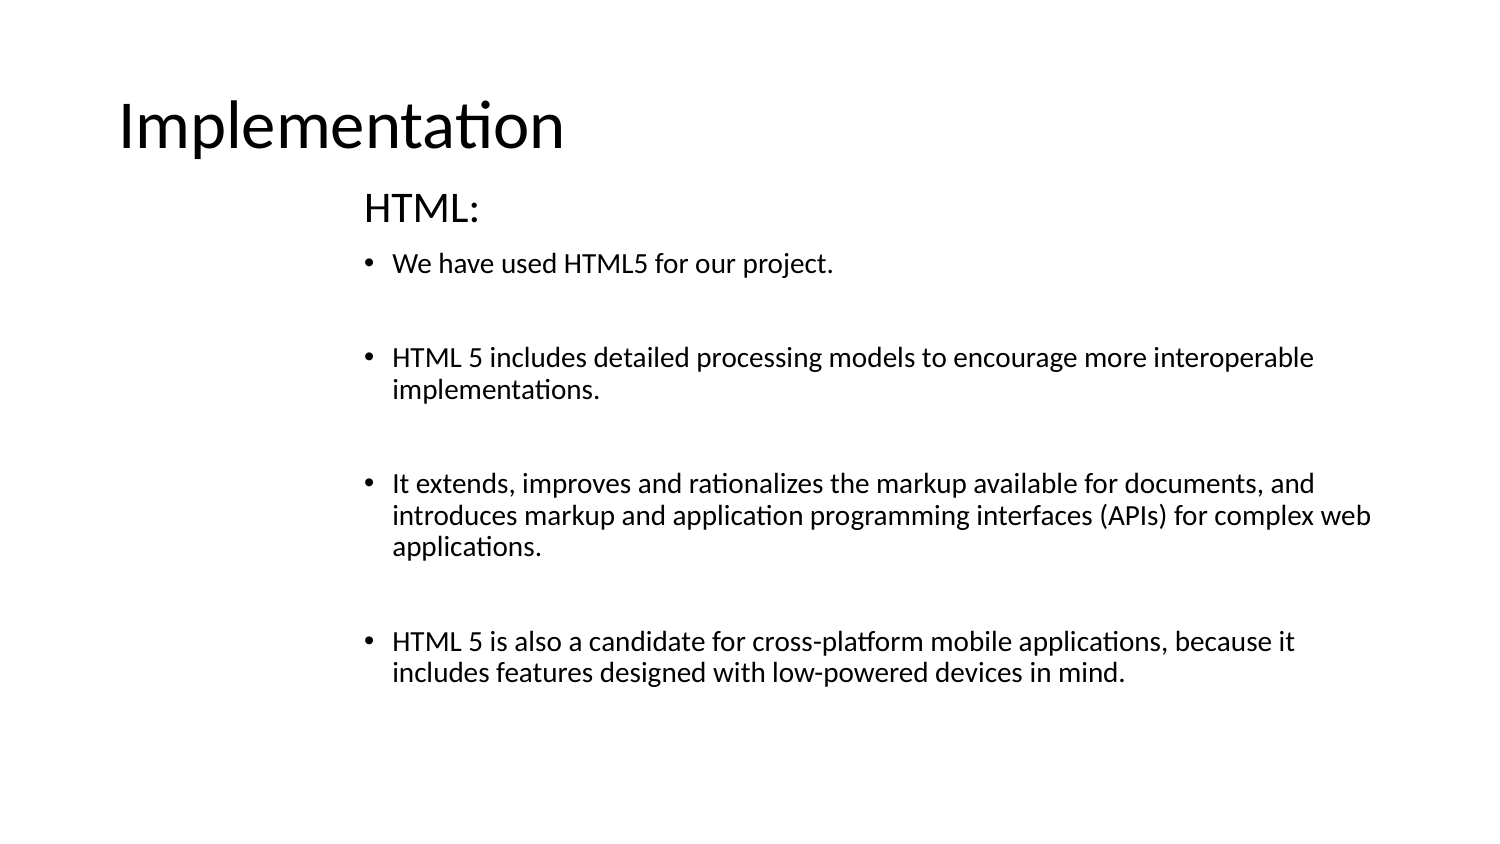

# Implementation
HTML:
We have used HTML5 for our project.

HTML 5 includes detailed processing models to encourage more interoperable implementations.

It extends, improves and rationalizes the markup available for documents, and introduces markup and application programming interfaces (APIs) for complex web applications.

HTML 5 is also a candidate for cross-platform mobile applications, because it includes features designed with low-powered devices in mind.